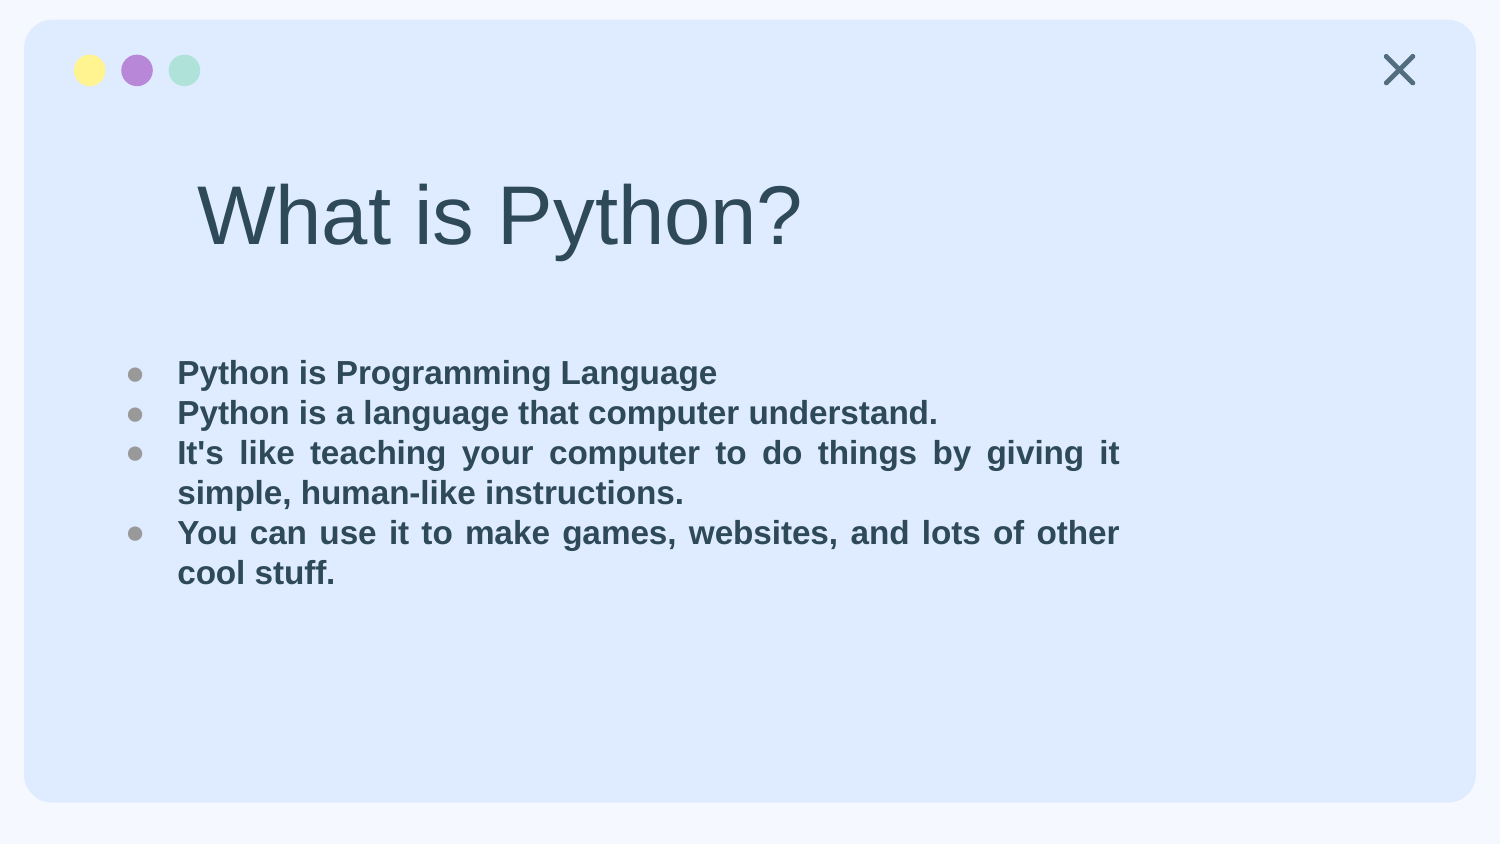

# What is Python?
Python is Programming Language
Python is a language that computer understand.
It's like teaching your computer to do things by giving it simple, human-like instructions.
You can use it to make games, websites, and lots of other cool stuff.